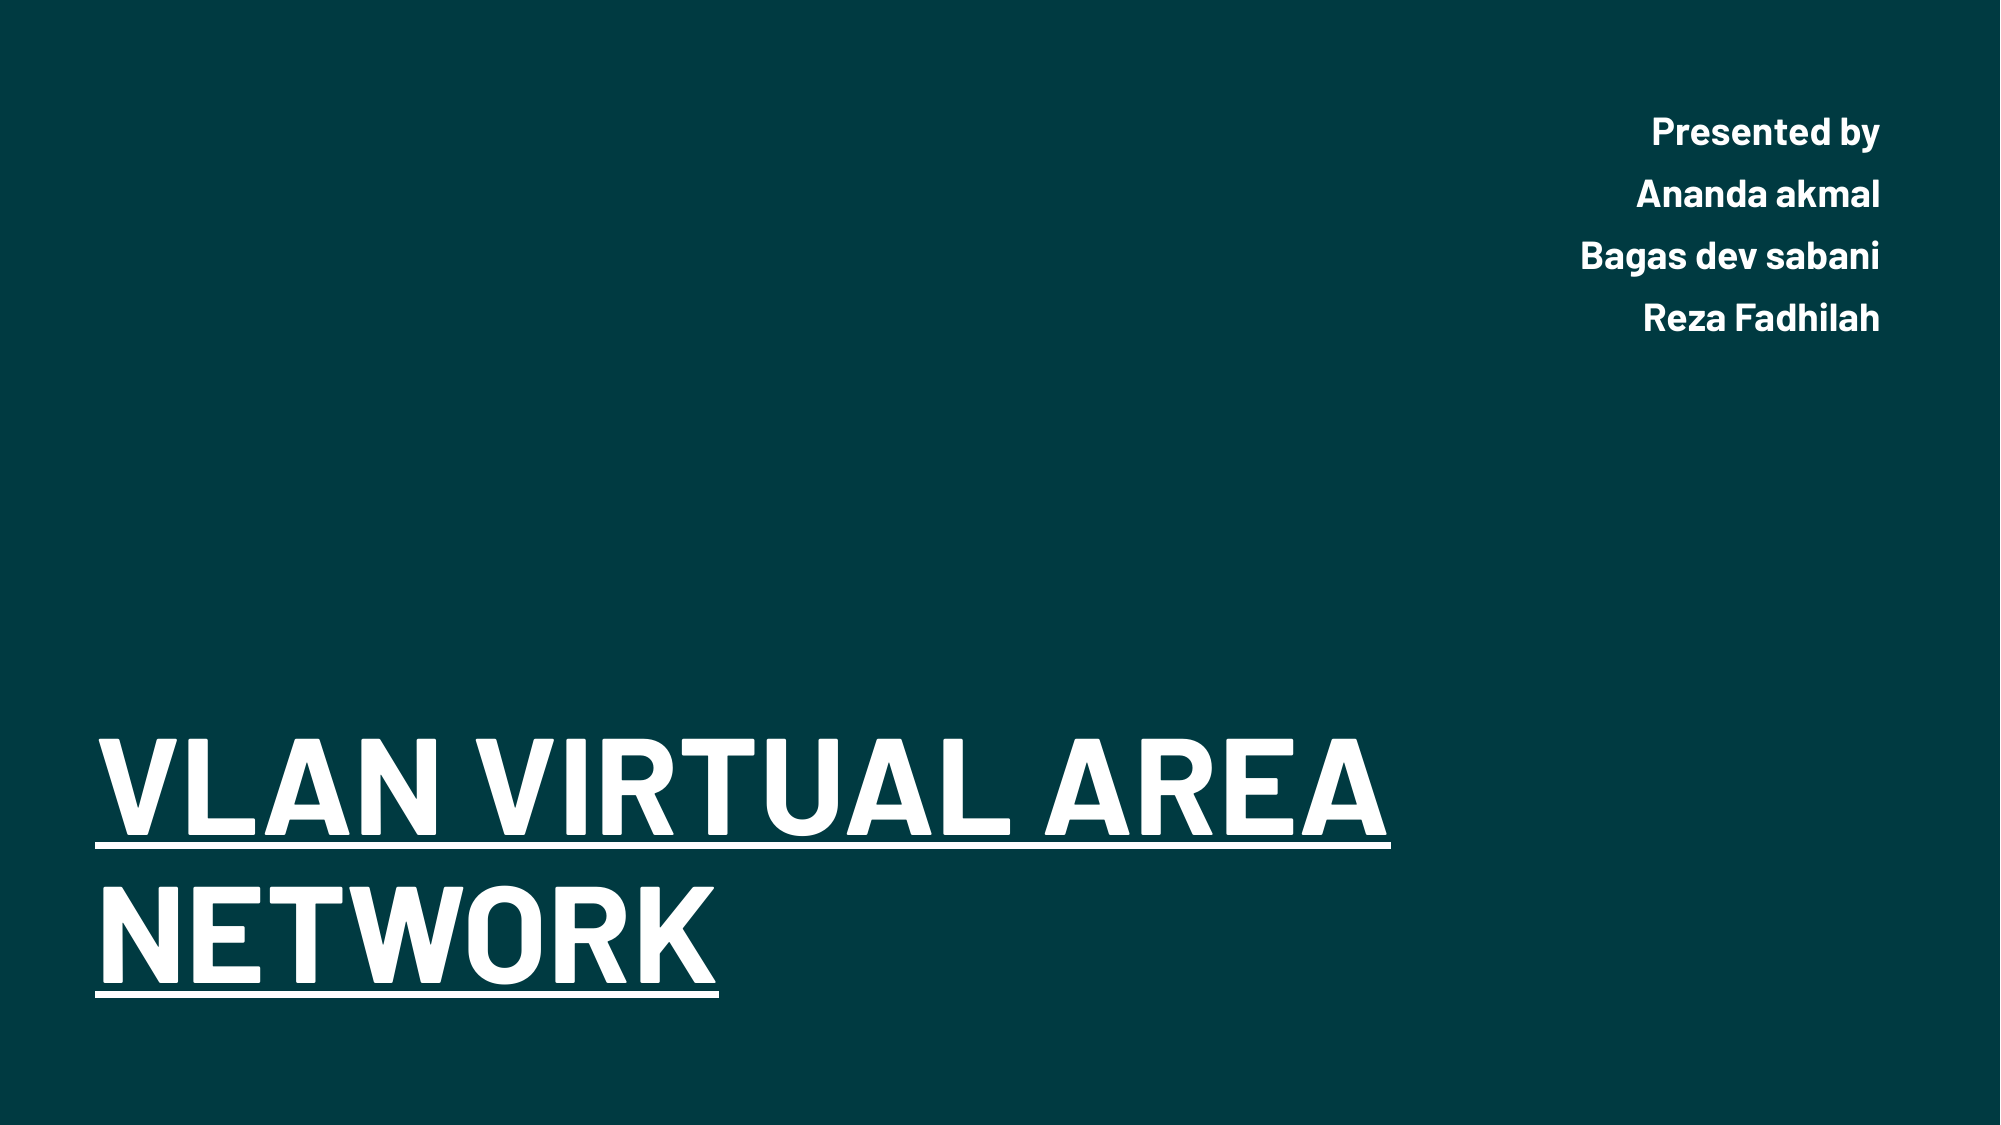

# Vlan virtual area network
Presented by
Ananda akmal
 Bagas dev sabani
Reza Fadhilah